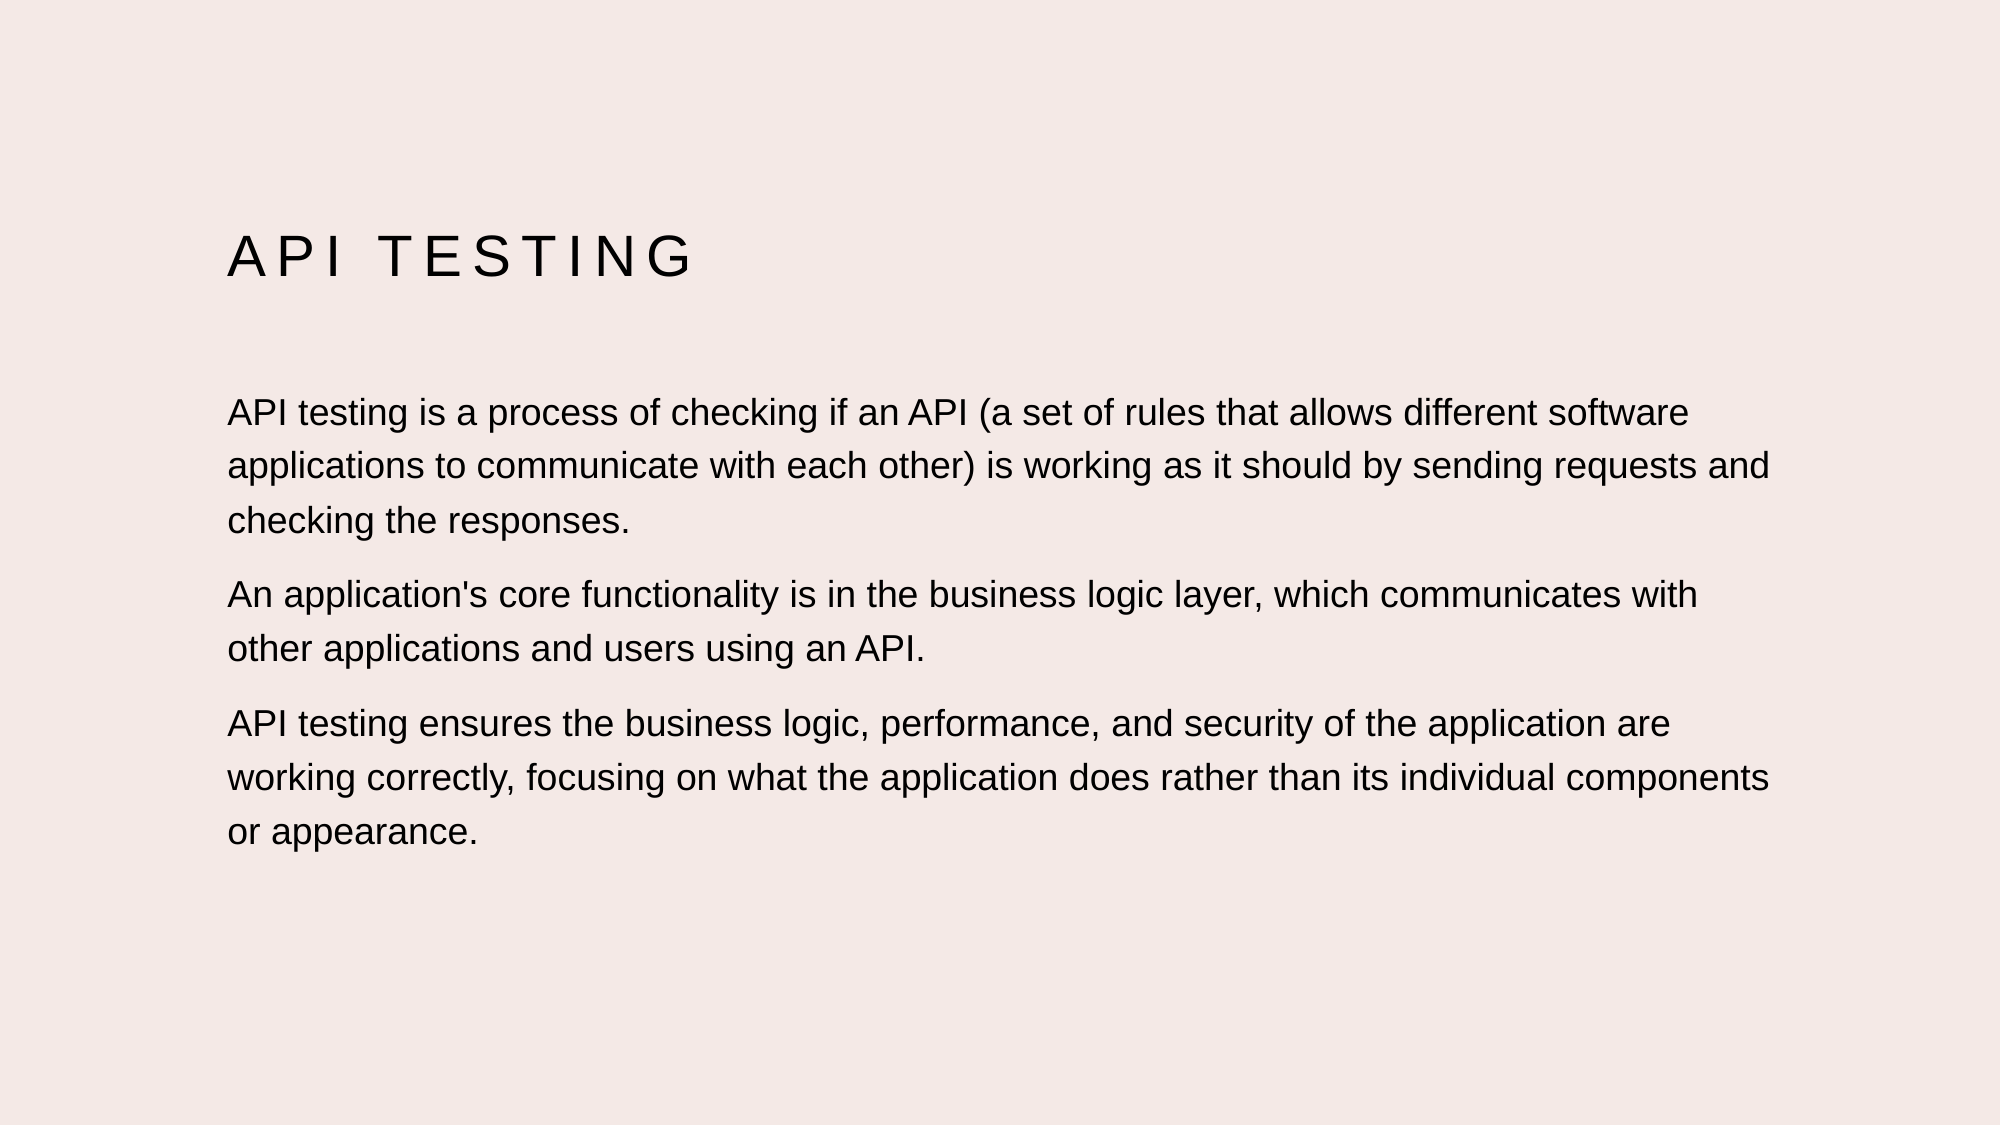

# API Testing
API testing is a process of checking if an API (a set of rules that allows different software applications to communicate with each other) is working as it should by sending requests and checking the responses.
An application's core functionality is in the business logic layer, which communicates with other applications and users using an API.
API testing ensures the business logic, performance, and security of the application are working correctly, focusing on what the application does rather than its individual components or appearance.